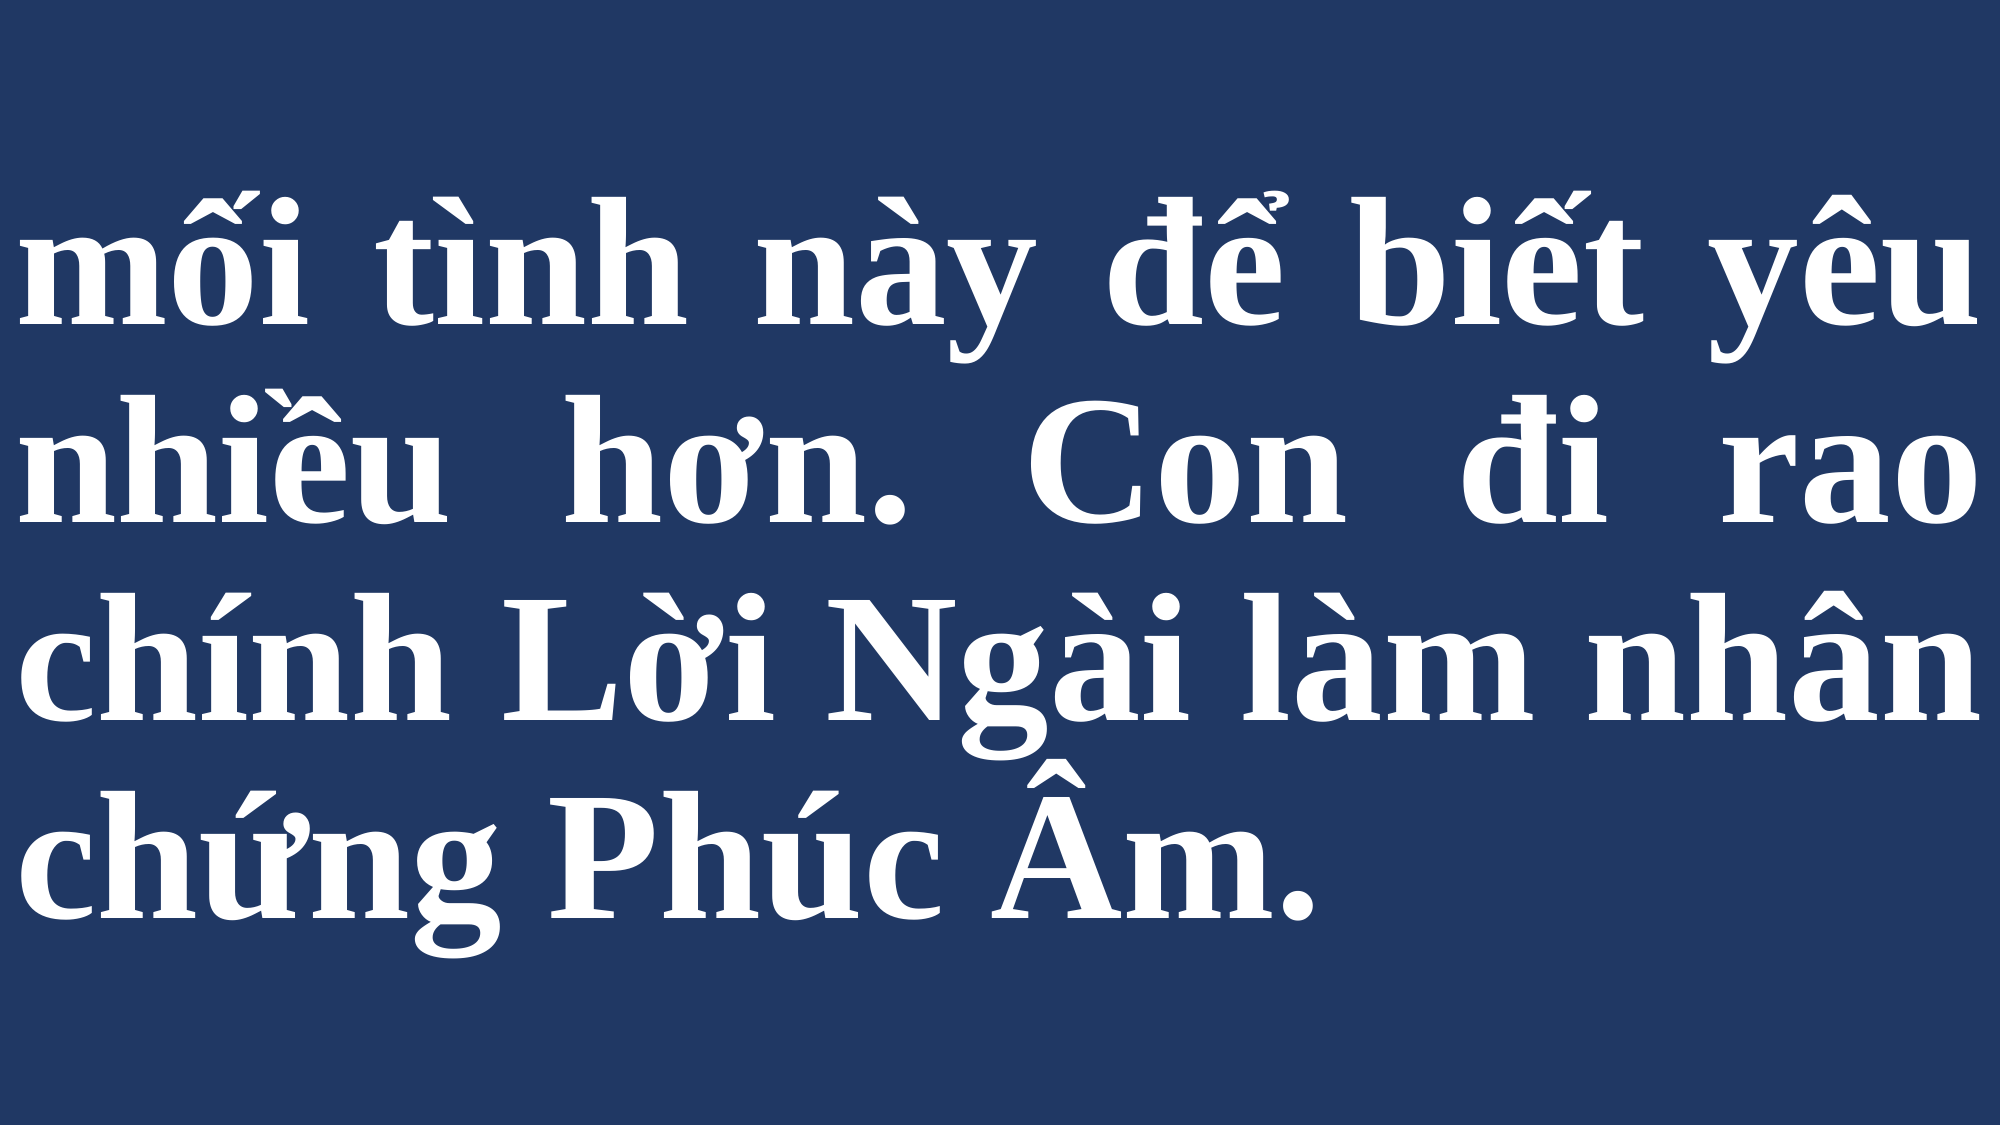

# mối tình này để biết yêu nhiều hơn. Con đi rao chính Lời Ngài làm nhân chứng Phúc Âm.